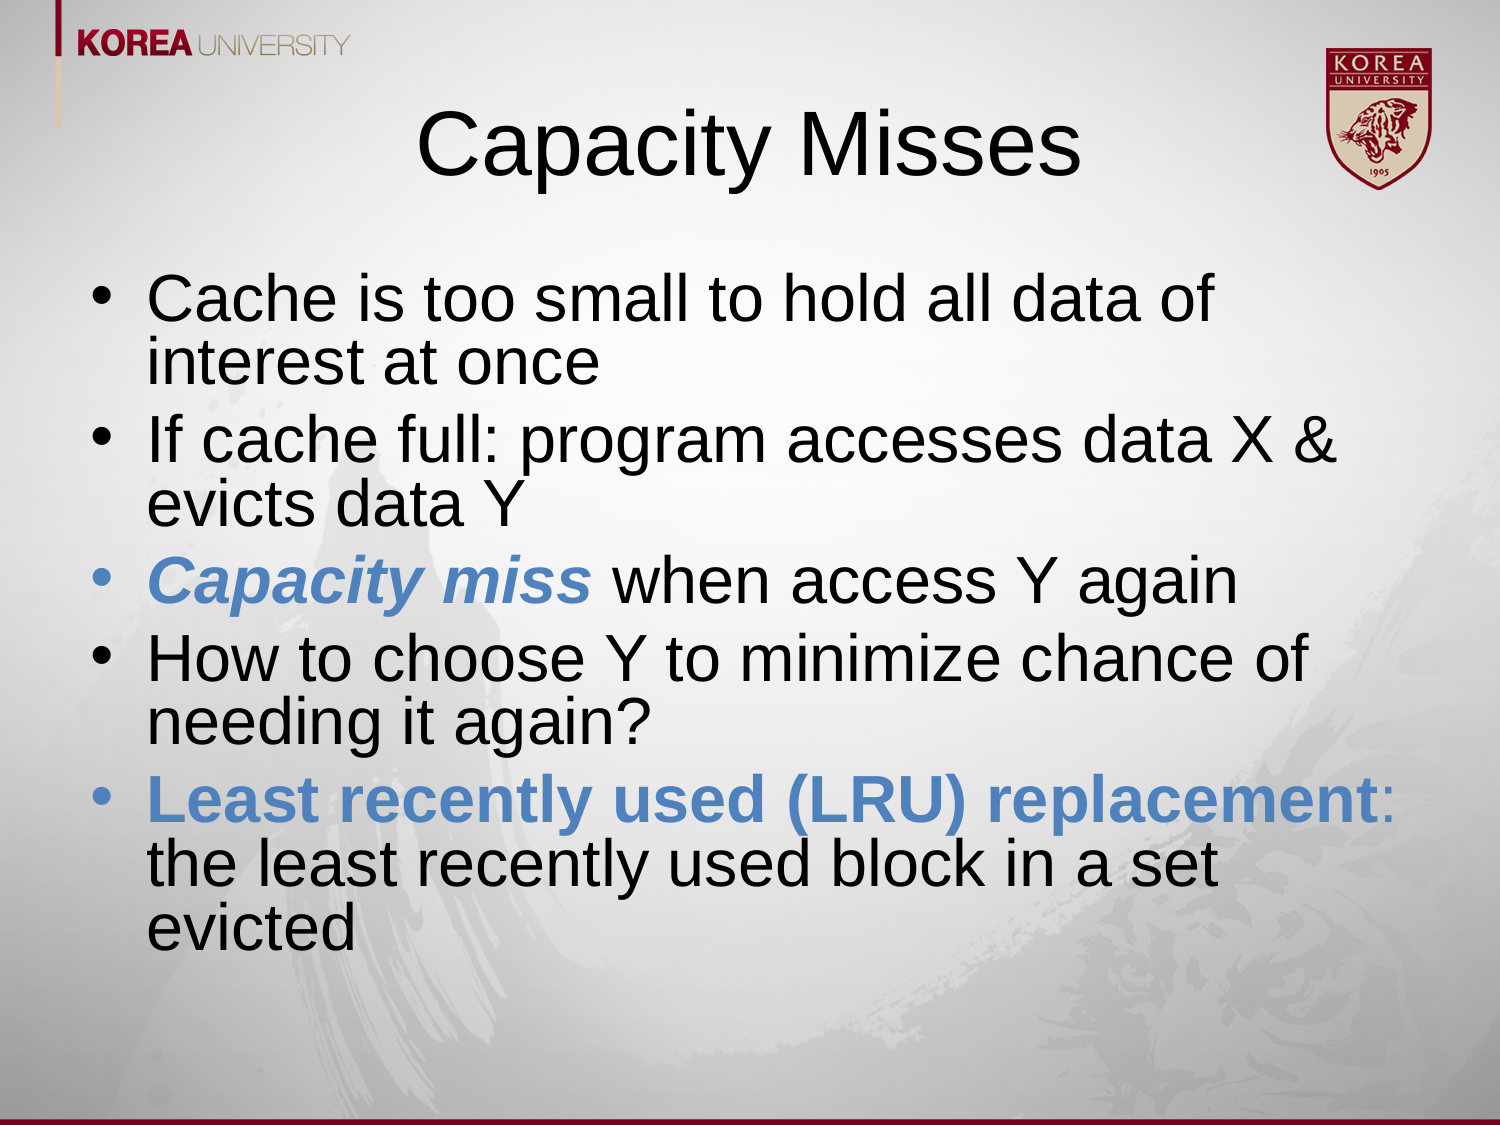

# Capacity Misses
Cache is too small to hold all data of interest at once
If cache full: program accesses data X & evicts data Y
Capacity miss when access Y again
How to choose Y to minimize chance of needing it again?
Least recently used (LRU) replacement: the least recently used block in a set evicted